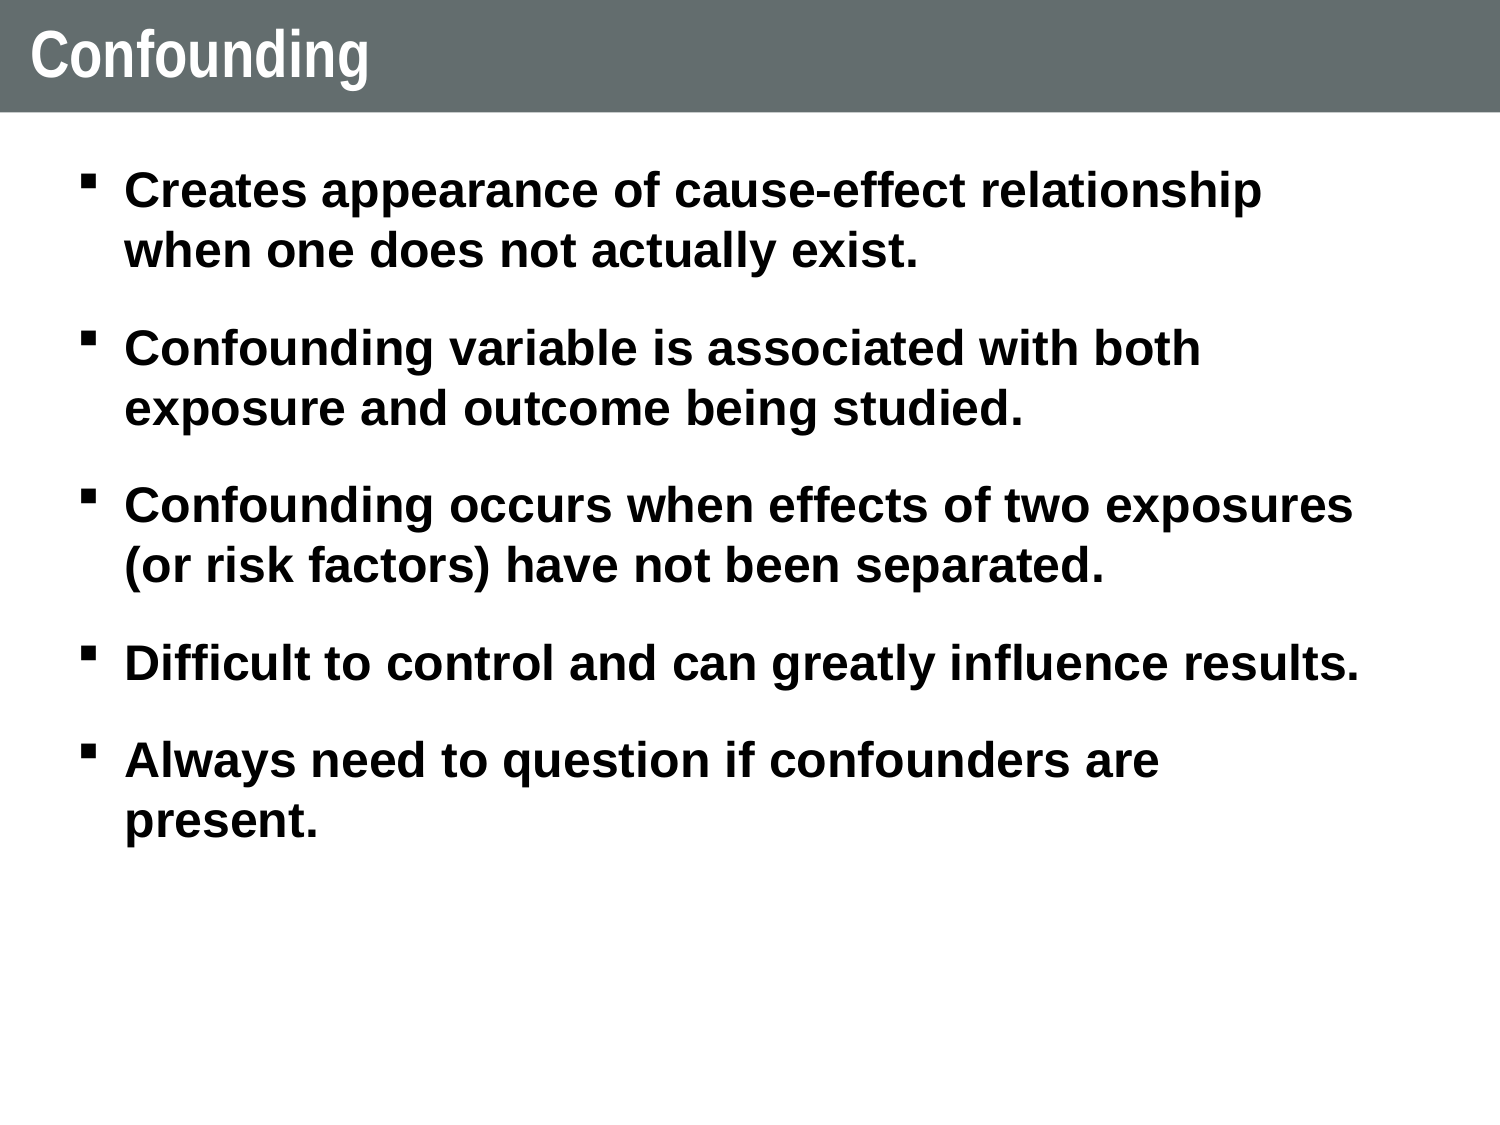

# Confounding
Creates appearance of cause-effect relationship when one does not actually exist.
Confounding variable is associated with both exposure and outcome being studied.
Confounding occurs when effects of two exposures (or risk factors) have not been separated.
Difficult to control and can greatly influence results.
Always need to question if confounders are present.